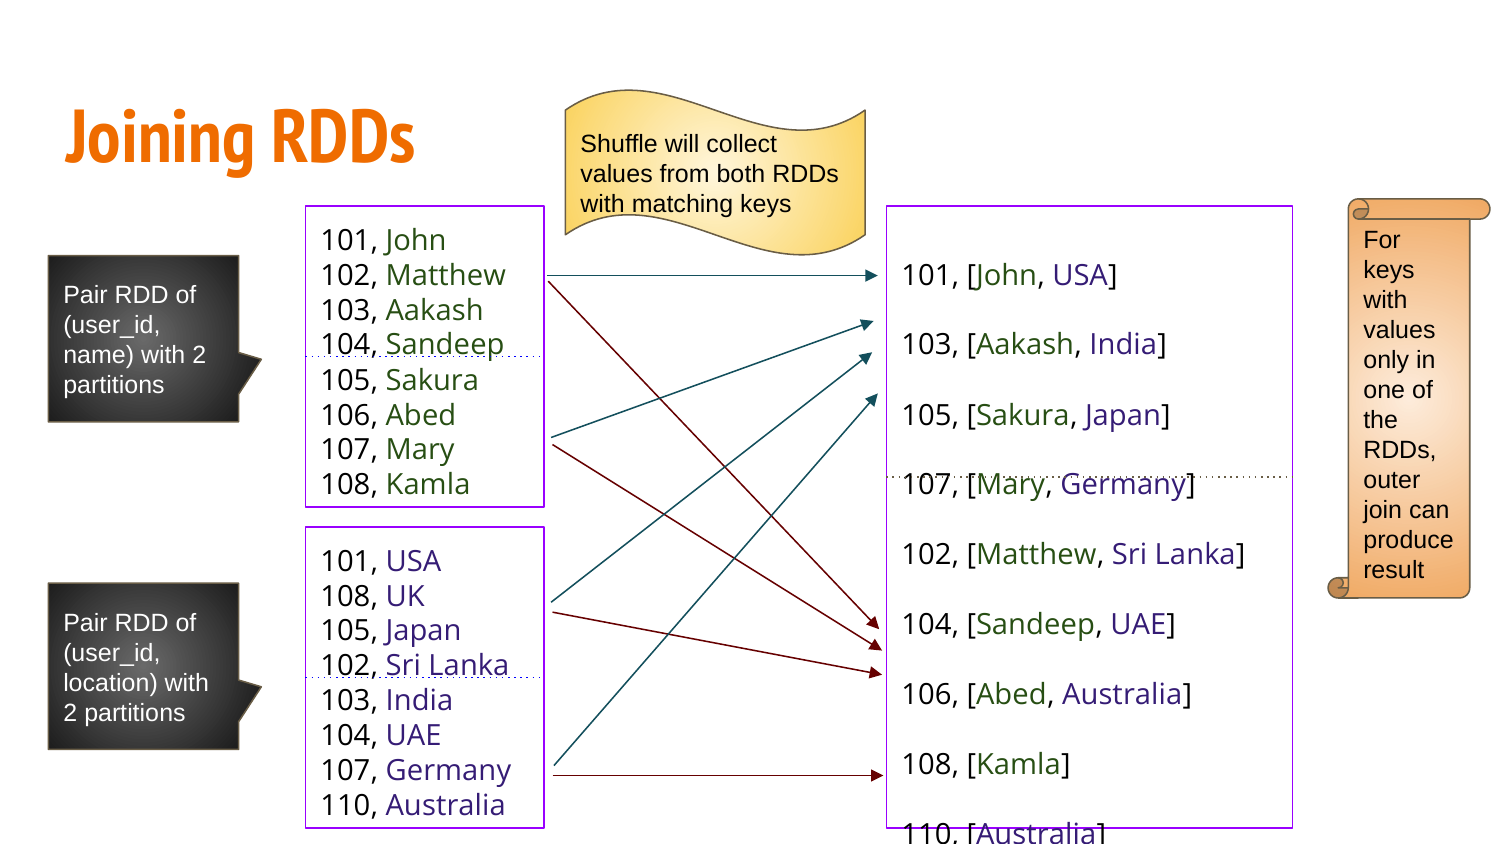

# Joining RDDs
Shuffle will collect values from both RDDs with matching keys
For keys with values only in one of the RDDs, outer join can produce result
101, John
102, Matthew
103, Aakash
104, Sandeep
105, Sakura
106, Abed
107, Mary
108, Kamla
101, [John, USA]
103, [Aakash, India]
105, [Sakura, Japan]
107, [Mary, Germany]
102, [Matthew, Sri Lanka]
104, [Sandeep, UAE]
106, [Abed, Australia]
108, [Kamla]
110, [Australia]
Pair RDD of (user_id, name) with 2 partitions
101, USA
108, UK
105, Japan
102, Sri Lanka
103, India
104, UAE
107, Germany
110, Australia
Pair RDD of (user_id, location) with 2 partitions